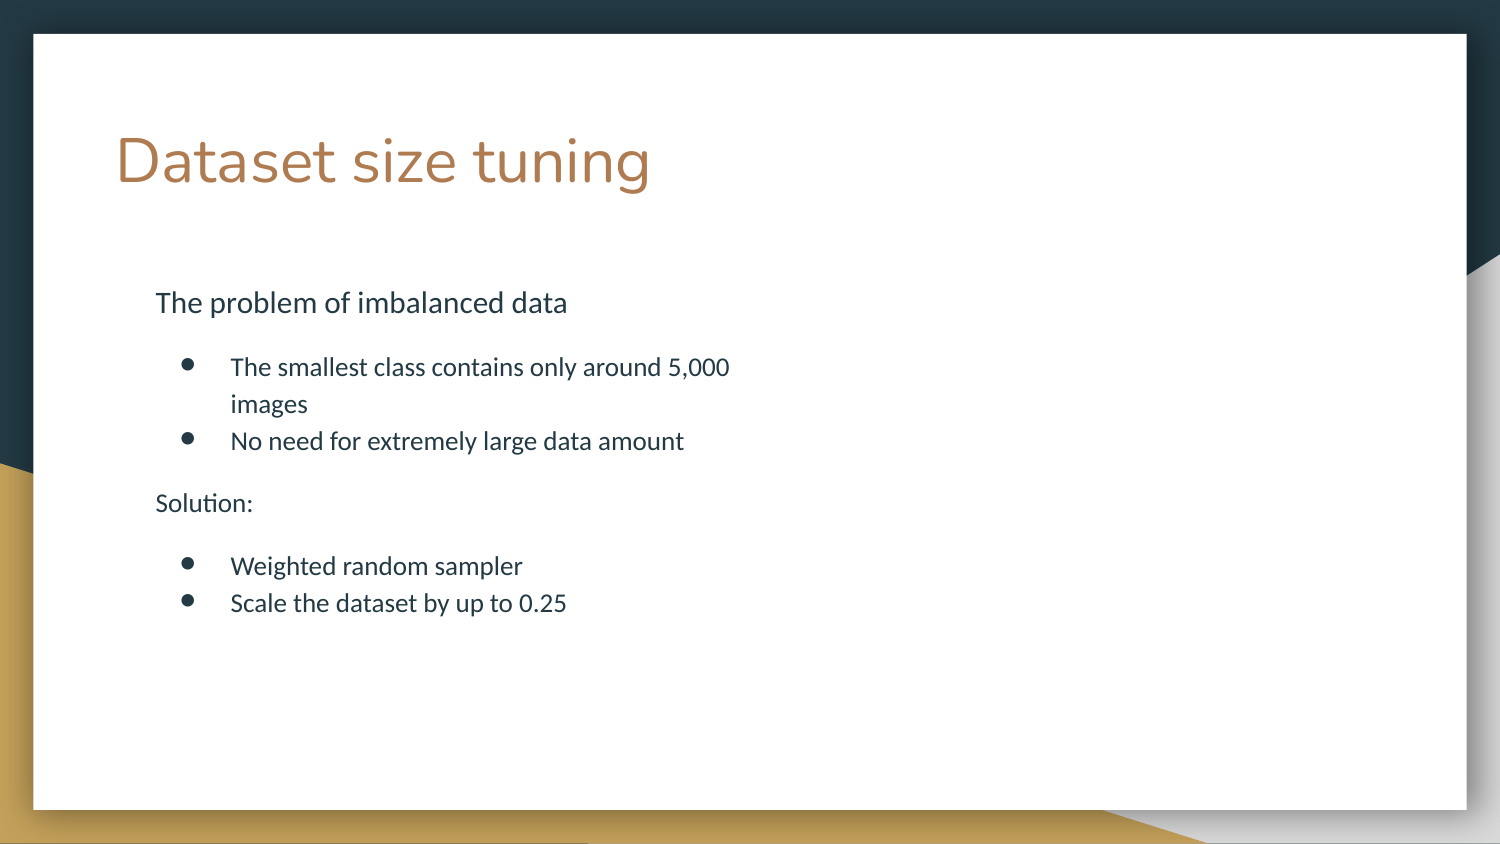

# Dataset size tuning
The problem of imbalanced data
The smallest class contains only around 5,000 images
No need for extremely large data amount
Solution:
Weighted random sampler
Scale the dataset by up to 0.25